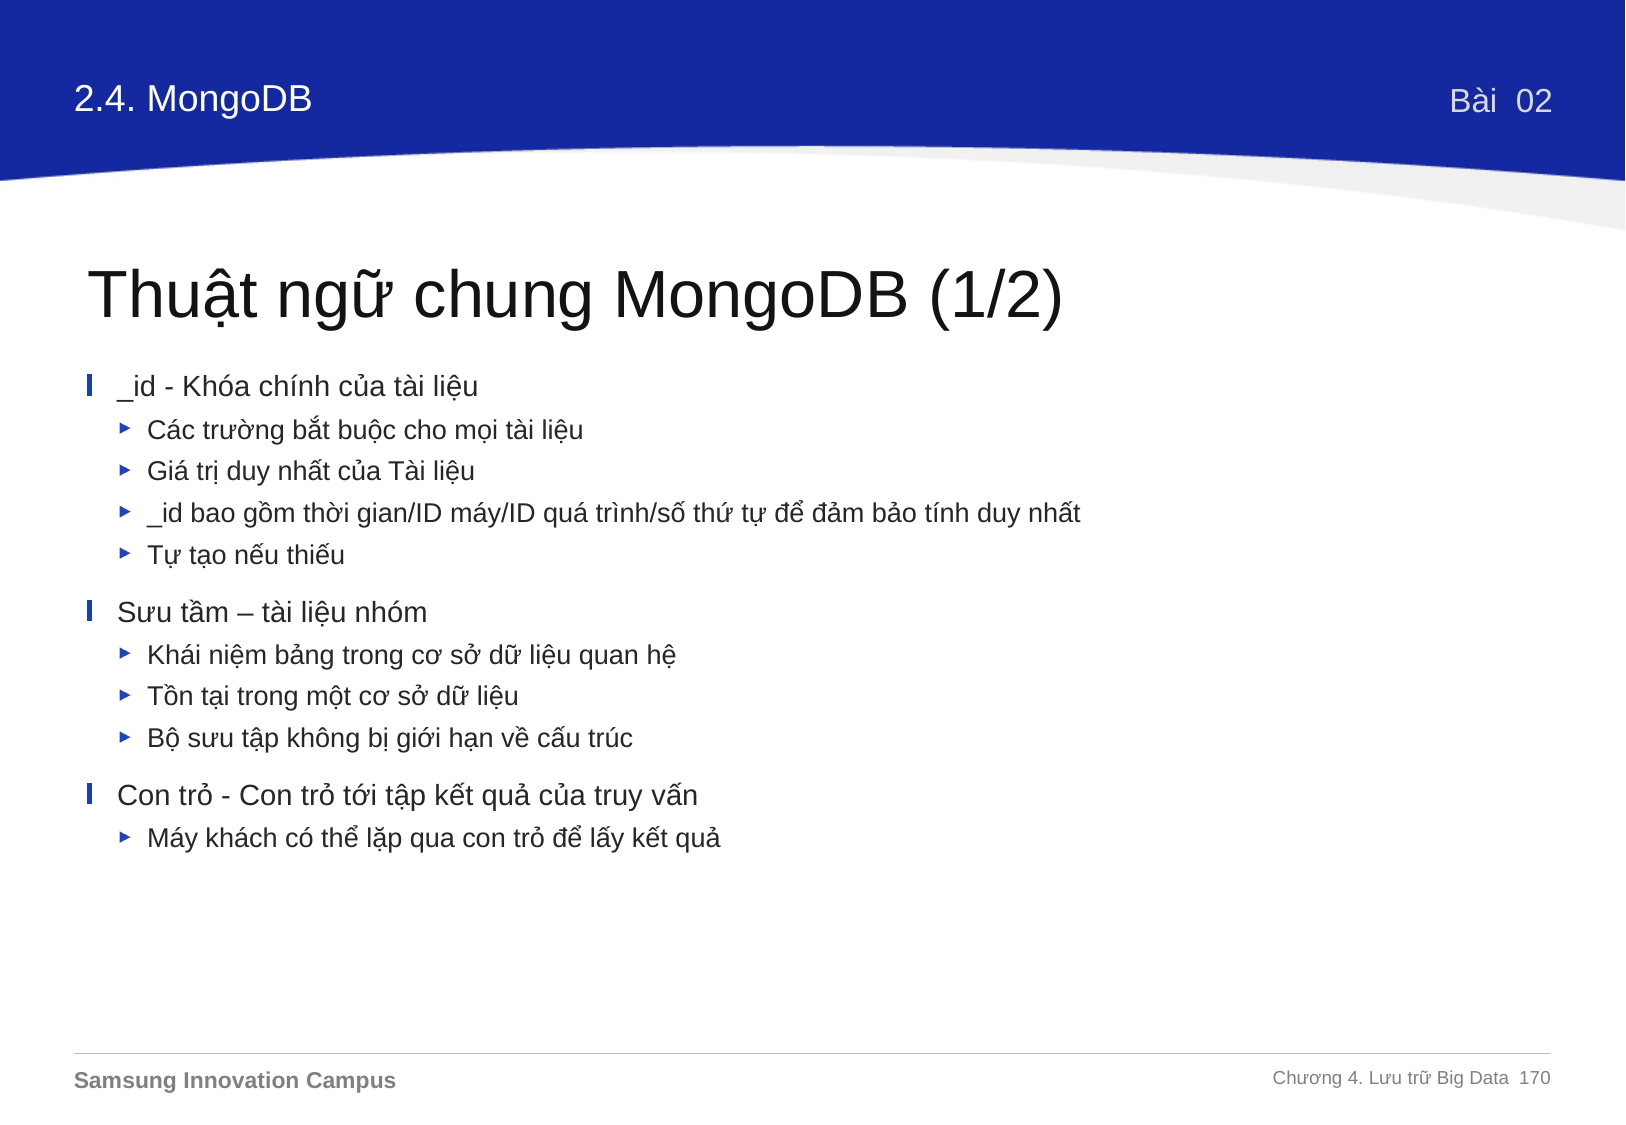

2.4. MongoDB
Bài  02
Thuật ngữ chung MongoDB (1/2)
_id - Khóa chính của tài liệu
Các trường bắt buộc cho mọi tài liệu
Giá trị duy nhất của Tài liệu
_id bao gồm thời gian/ID máy/ID quá trình/số thứ tự để đảm bảo tính duy nhất
Tự tạo nếu thiếu
Sưu tầm – tài liệu nhóm
Khái niệm bảng trong cơ sở dữ liệu quan hệ
Tồn tại trong một cơ sở dữ liệu
Bộ sưu tập không bị giới hạn về cấu trúc
Con trỏ - Con trỏ tới tập kết quả của truy vấn
Máy khách có thể lặp qua con trỏ để lấy kết quả